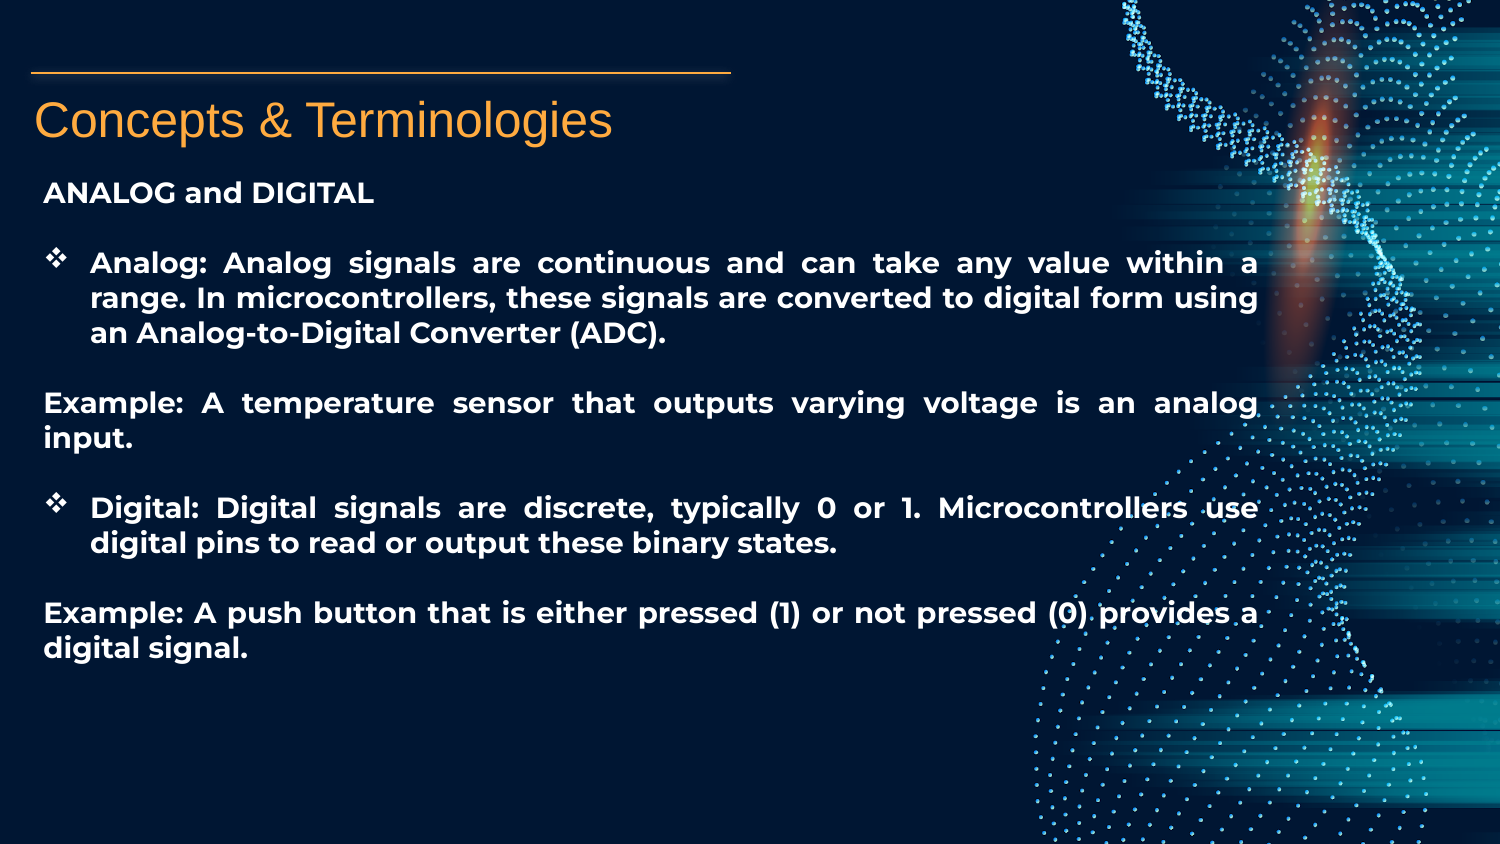

# Concepts & Terminologies
ANALOG and DIGITAL

Analog: Analog signals are continuous and can take any value within a range. In microcontrollers, these signals are converted to digital form using an Analog-to-Digital Converter (ADC).

Example: A temperature sensor that outputs varying voltage is an analog input.

Digital: Digital signals are discrete, typically 0 or 1. Microcontrollers use digital pins to read or output these binary states.

Example: A push button that is either pressed (1) or not pressed (0) provides a digital signal.